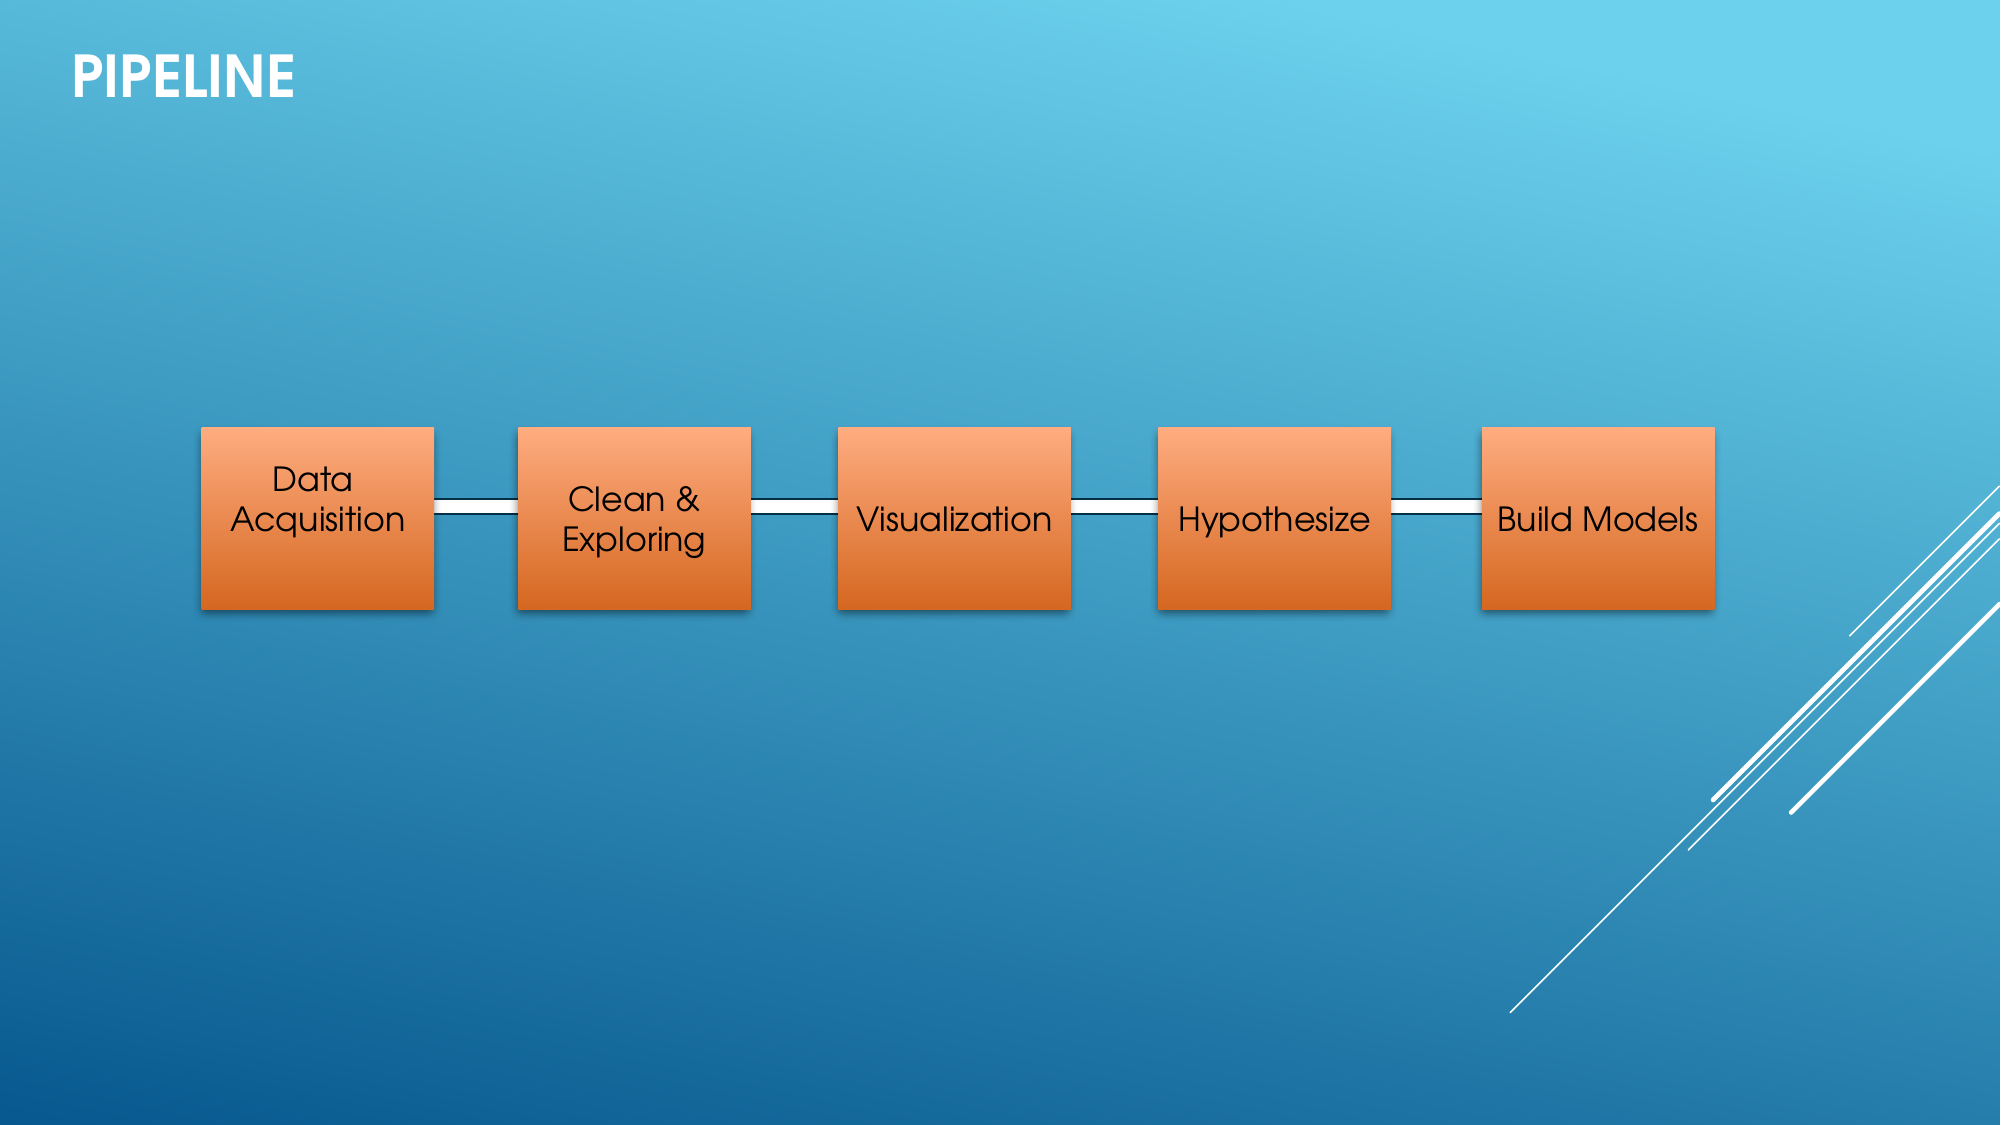

# pipeline
Visualization
Clean &
Exploring
Hypothesize
Build Models
Data
Acquisition